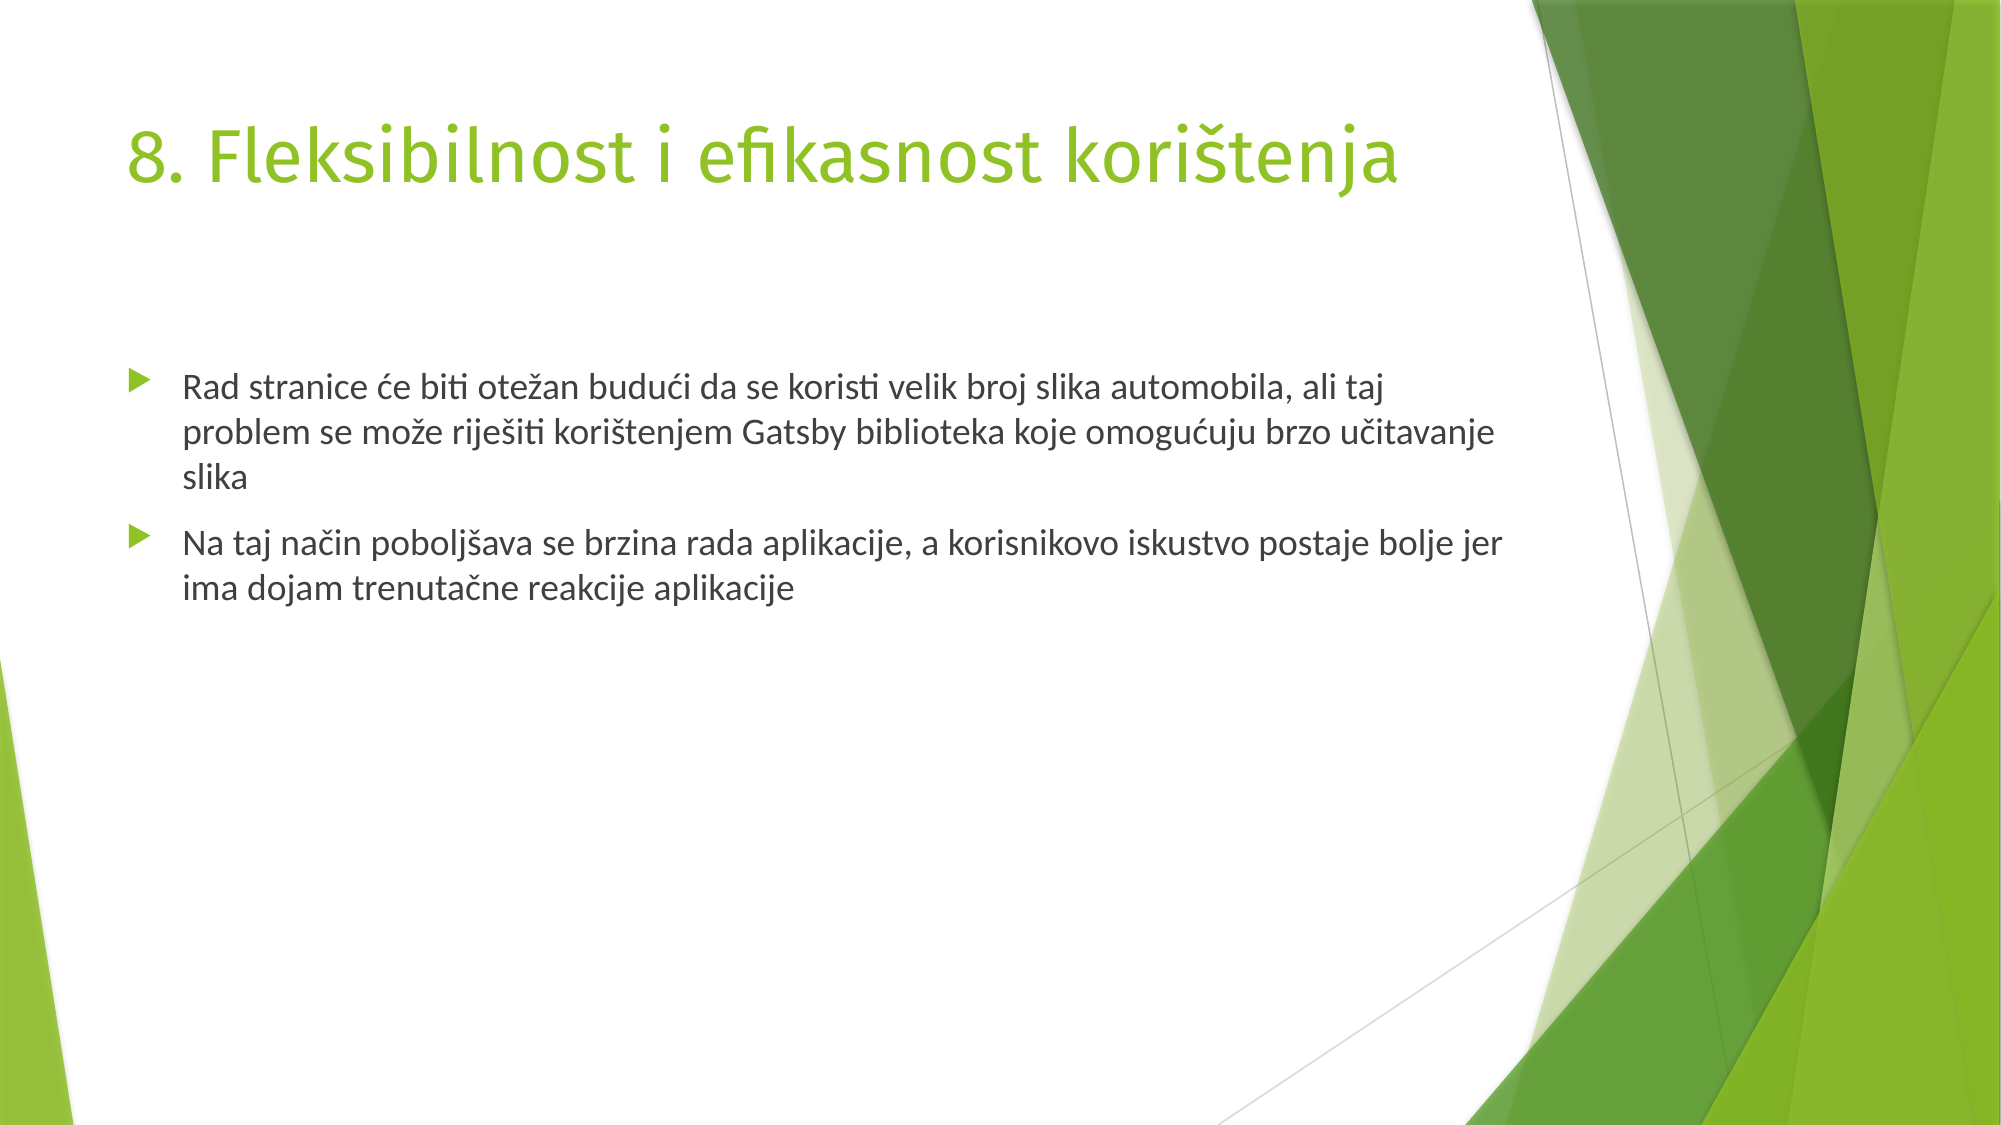

# 8. Fleksibilnost i efikasnost korištenja
Rad stranice će biti otežan budući da se koristi velik broj slika automobila, ali taj problem se može riješiti korištenjem Gatsby biblioteka koje omogućuju brzo učitavanje slika
Na taj način poboljšava se brzina rada aplikacije, a korisnikovo iskustvo postaje bolje jer ima dojam trenutačne reakcije aplikacije